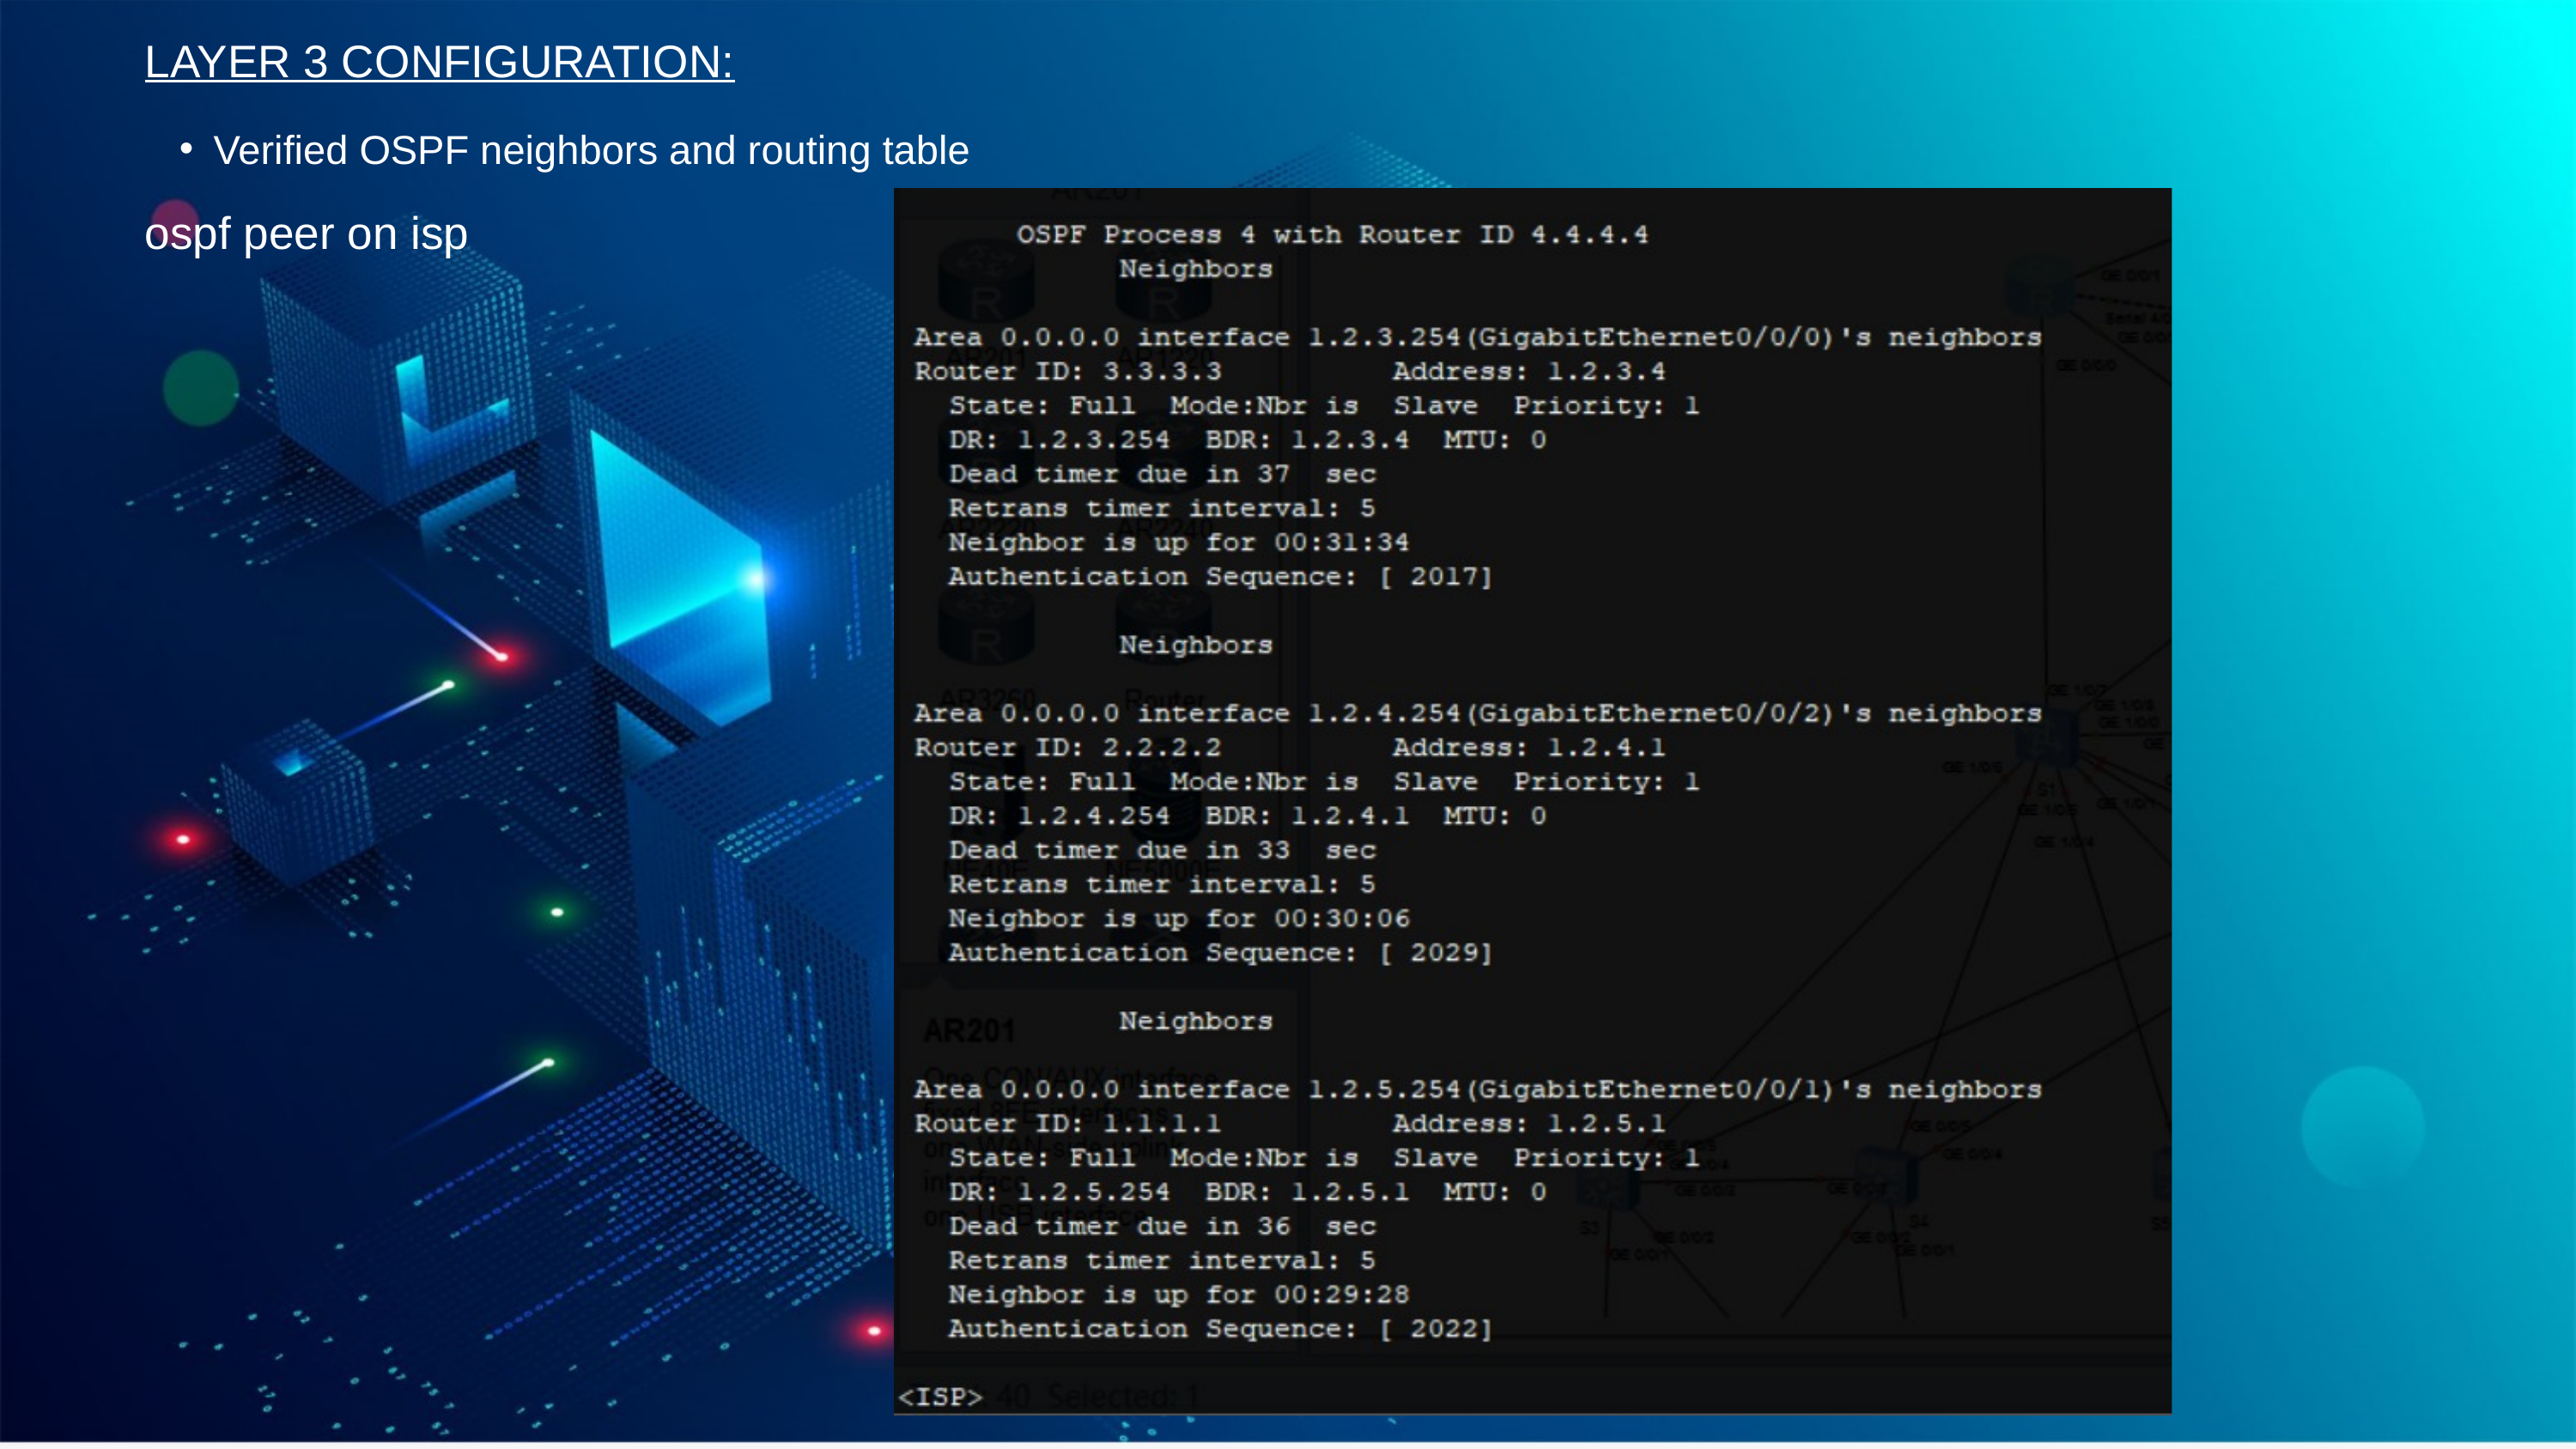

LAYER 3 CONFIGURATION:

Verified OSPF neighbors and routing table

ospf peer on isp